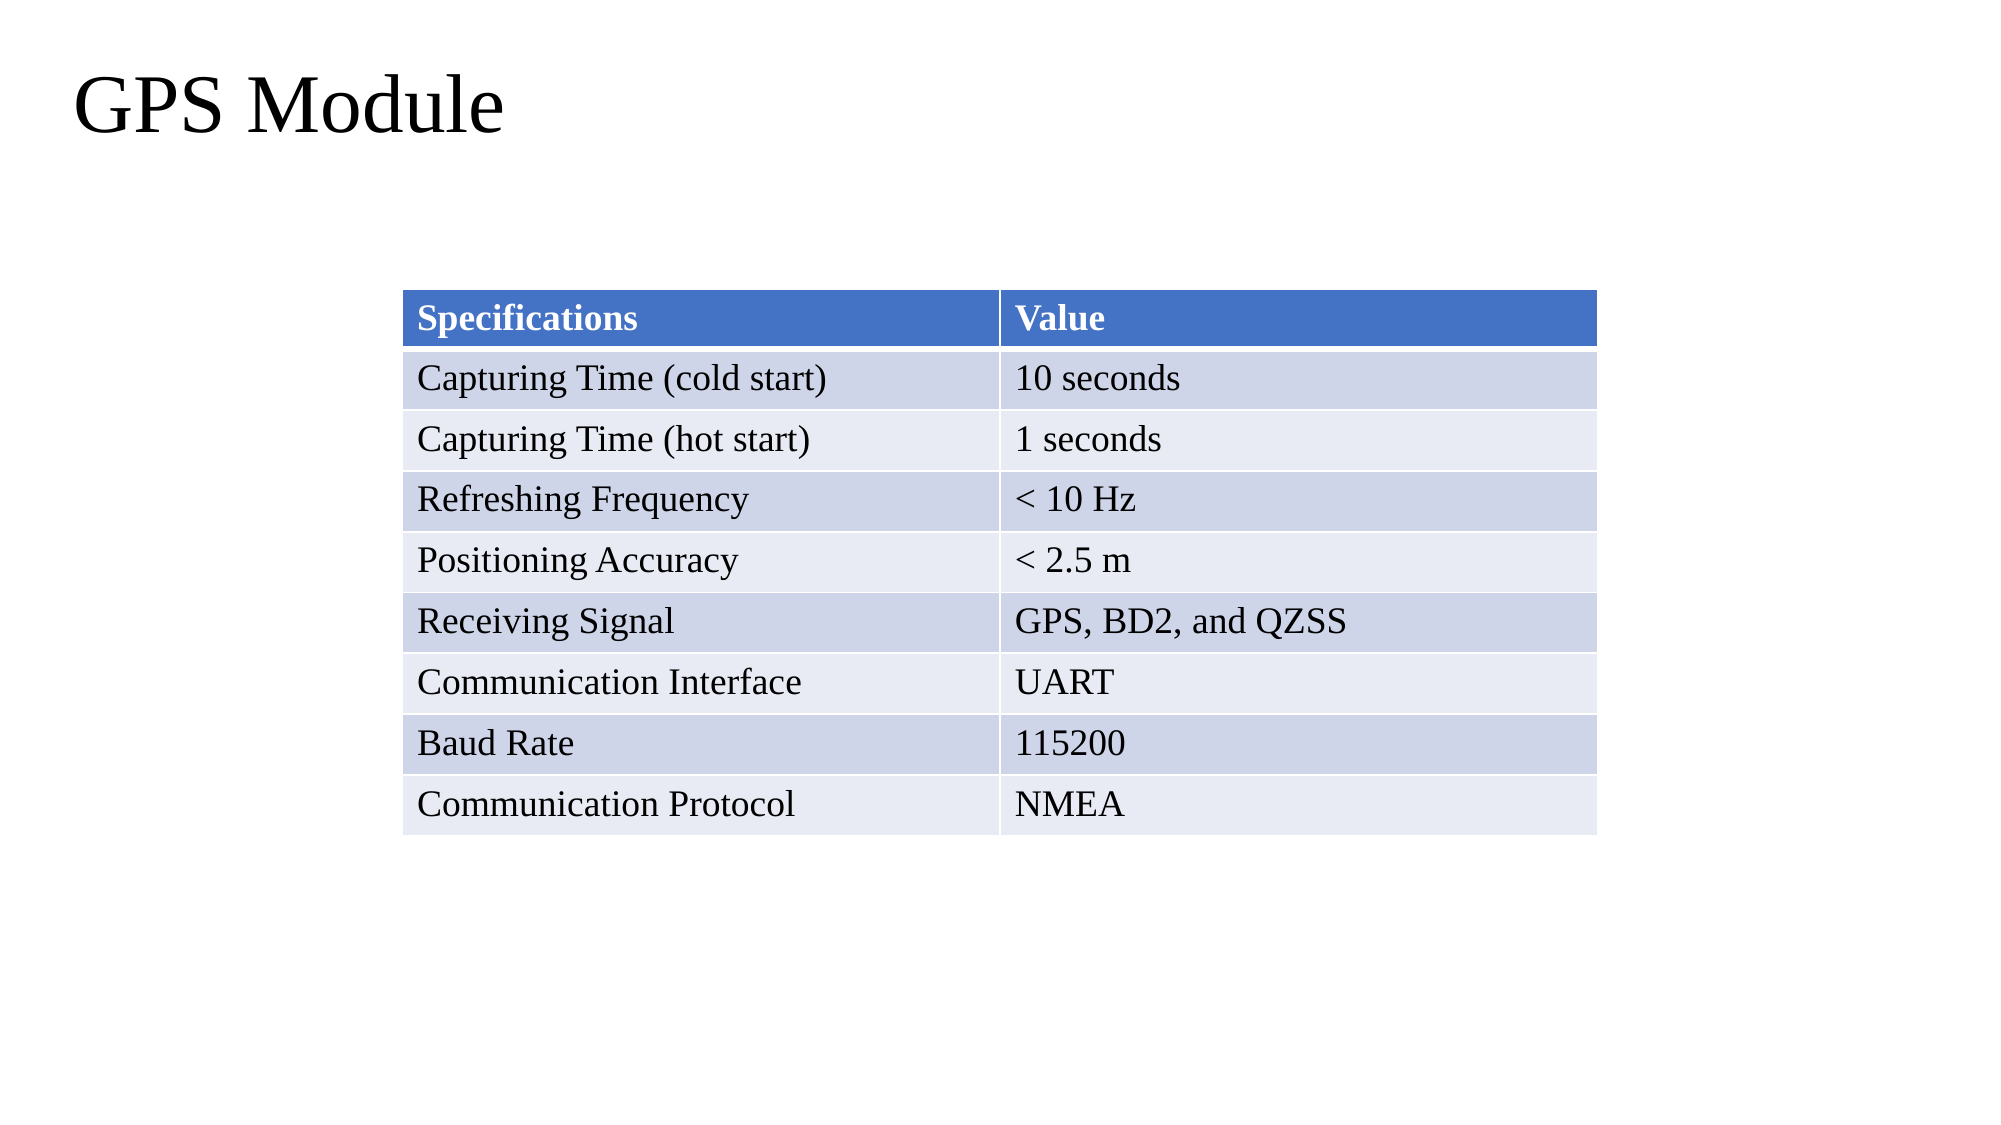

GPS Module
| Specifications | Value |
| --- | --- |
| Capturing Time (cold start) | 10 seconds |
| Capturing Time (hot start) | 1 seconds |
| Refreshing Frequency | < 10 Hz |
| Positioning Accuracy | < 2.5 m |
| Receiving Signal | GPS, BD2, and QZSS |
| Communication Interface | UART |
| Baud Rate | 115200 |
| Communication Protocol | NMEA |